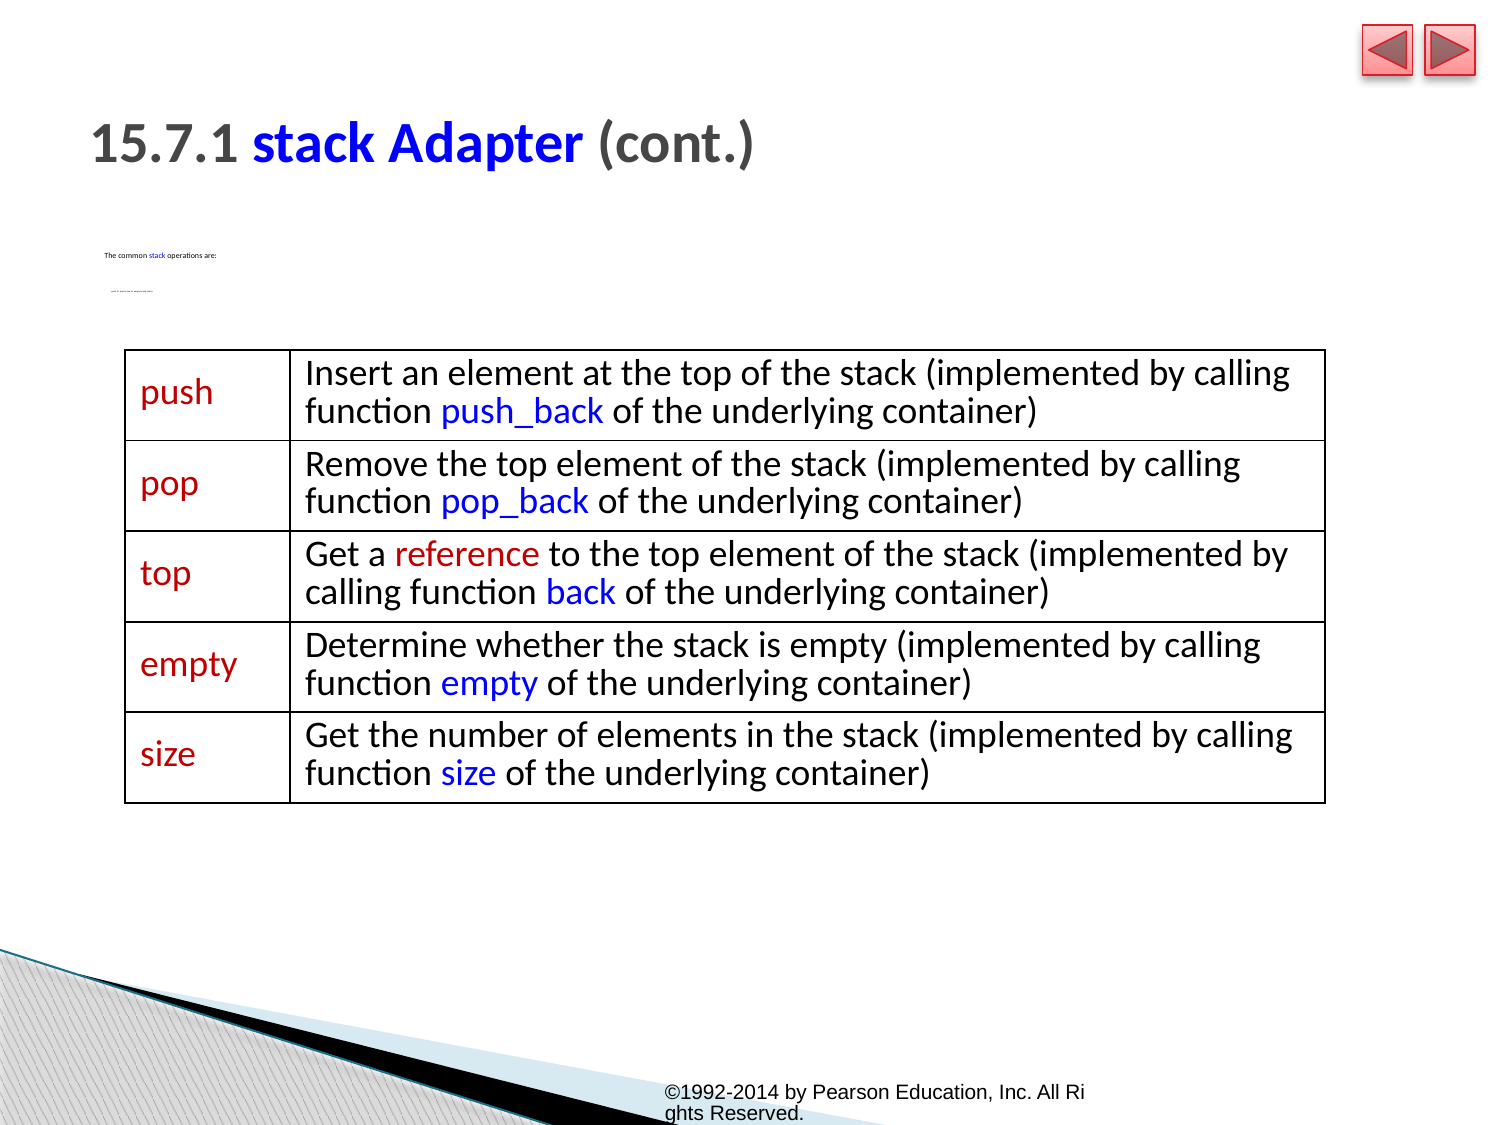

# 15.7.1 stack Adapter (cont.)
The common stack operations are:

 push 	to, pop to, top to, empty to and size to.
| push | Insert an element at the top of the stack (implemented by calling function push\_back of the underlying container) |
| --- | --- |
| pop | Remove the top element of the stack (implemented by calling function pop\_back of the underlying container) |
| top | Get a reference to the top element of the stack (implemented by calling function back of the underlying container) |
| empty | Determine whether the stack is empty (implemented by calling function empty of the underlying container) |
| size | Get the number of elements in the stack (implemented by calling function size of the underlying container) |
©1992-2014 by Pearson Education, Inc. All Rights Reserved.